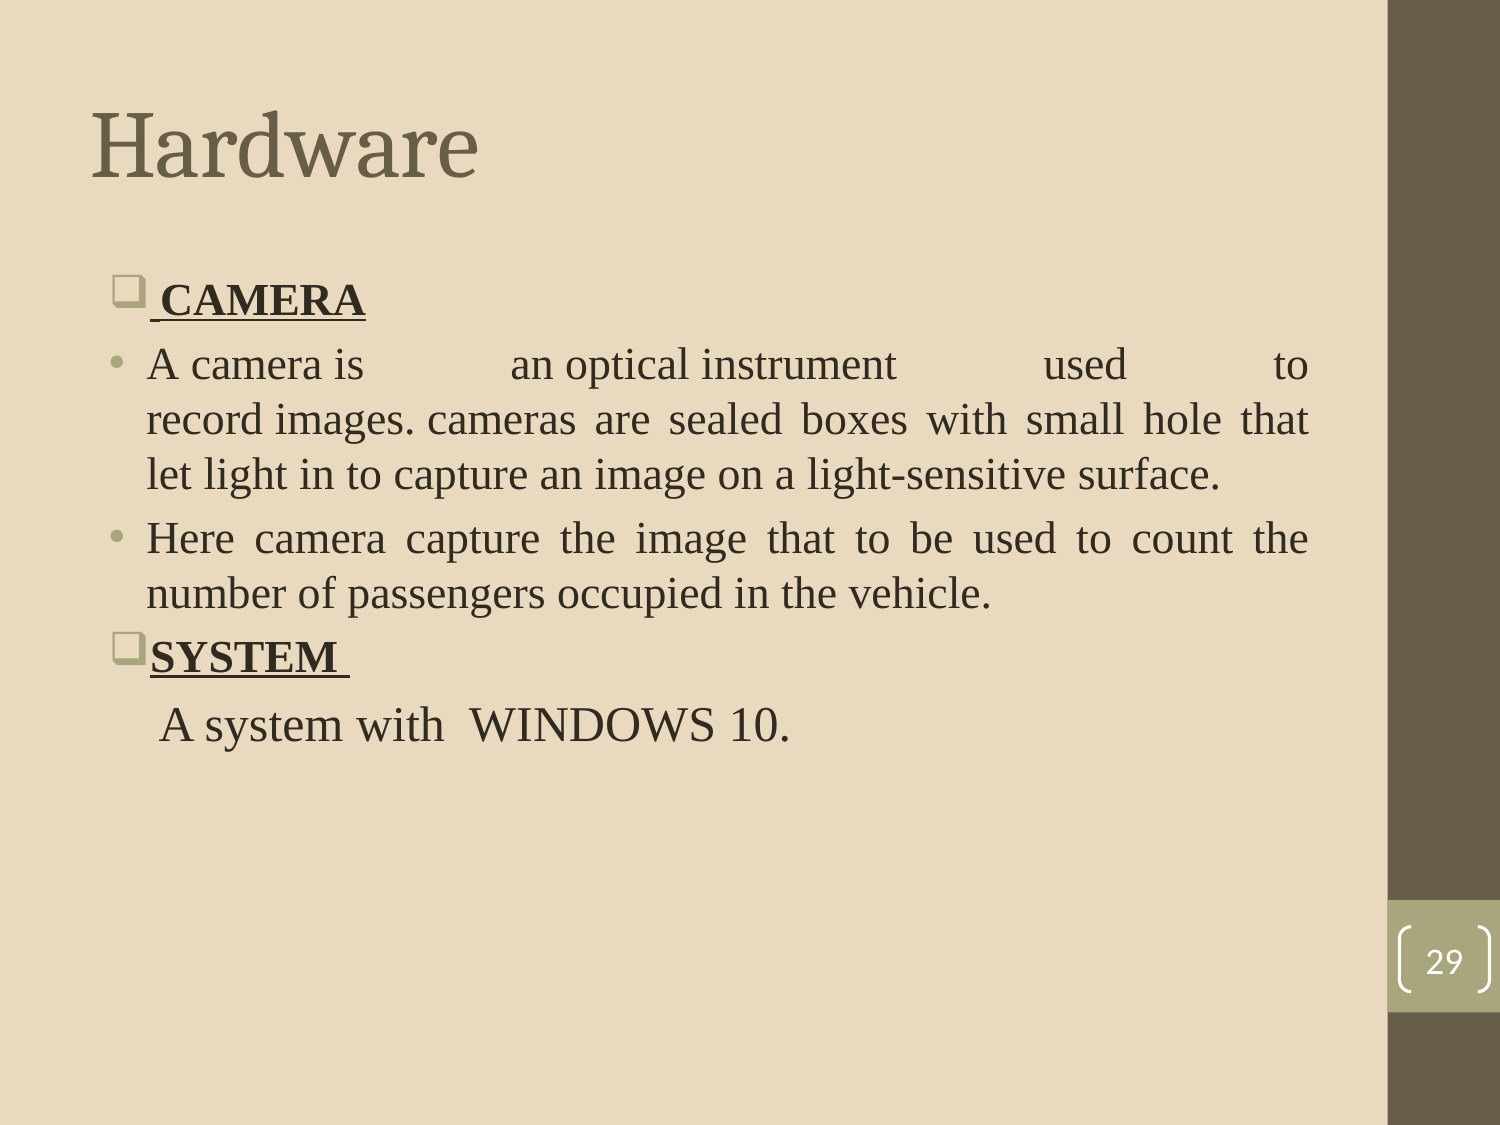

# Hardware
 CAMERA
A camera is an optical instrument used to record images. cameras are sealed boxes with small hole that let light in to capture an image on a light-sensitive surface.
Here camera capture the image that to be used to count the number of passengers occupied in the vehicle.
SYSTEM
    A system with  WINDOWS 10.

29